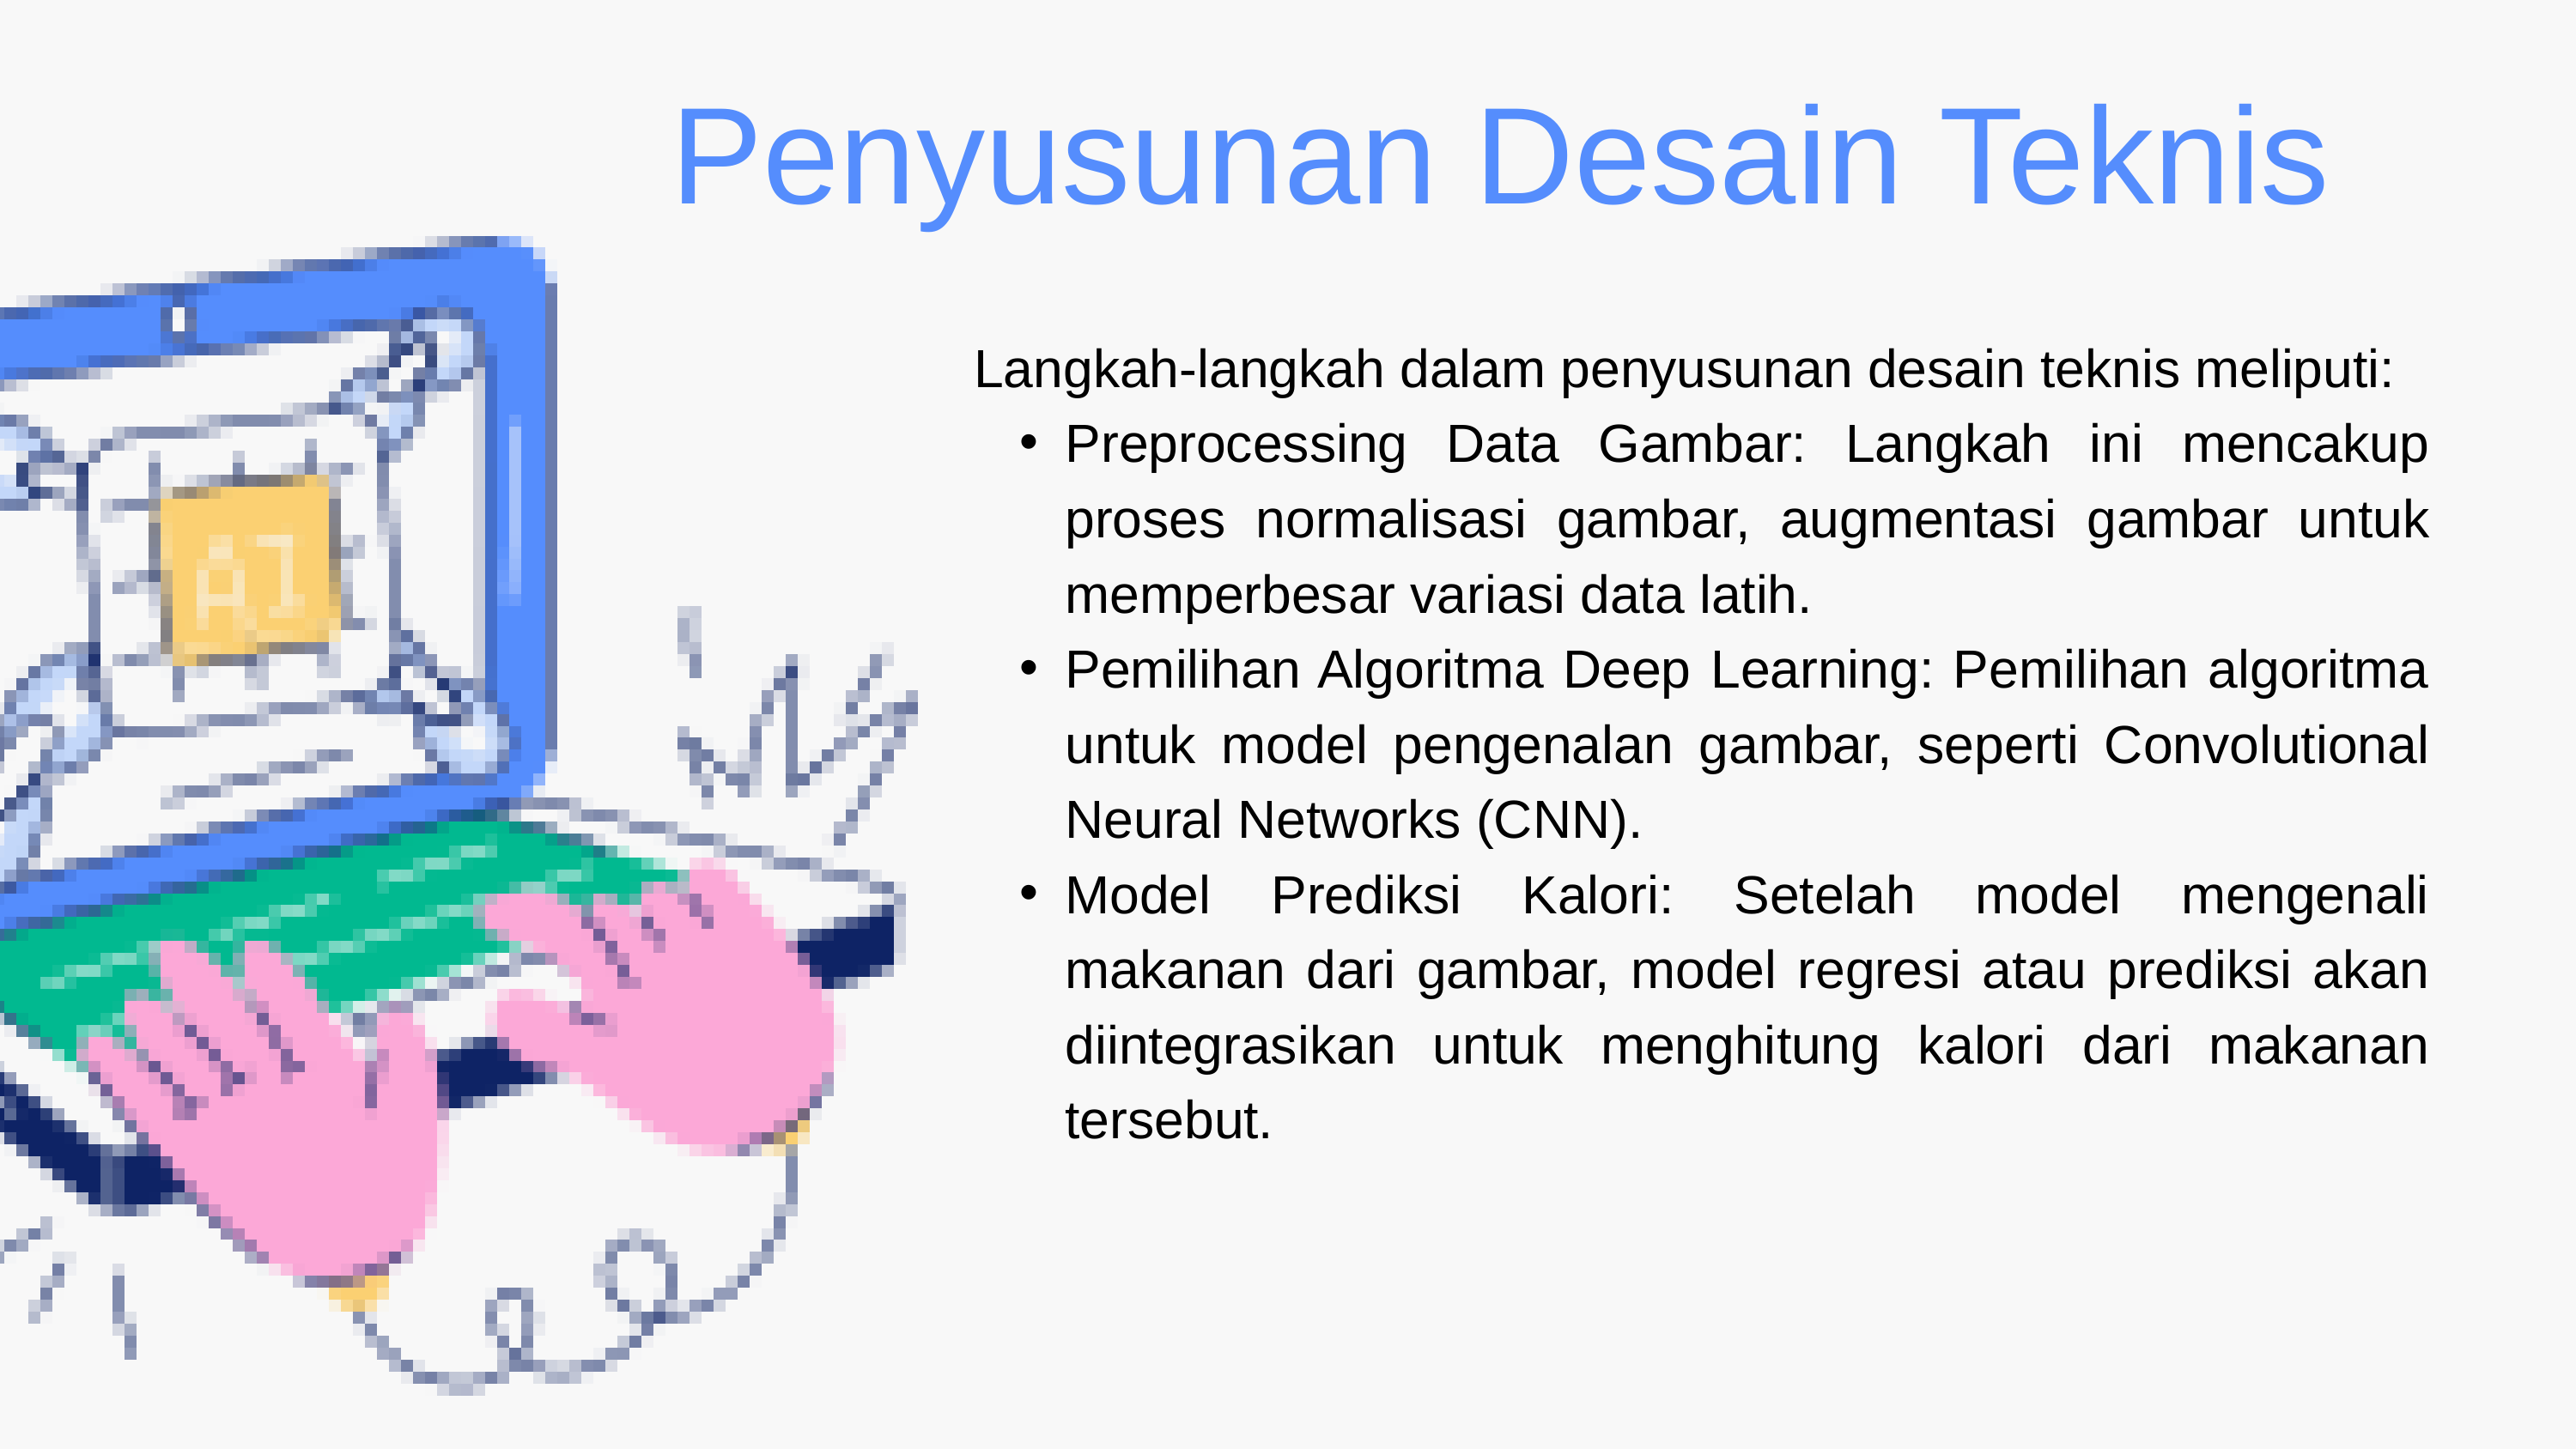

Penyusunan Desain Teknis

Langkah-langkah dalam penyusunan desain teknis meliputi:
Preprocessing Data Gambar: Langkah ini mencakup proses normalisasi gambar, augmentasi gambar untuk memperbesar variasi data latih.
Pemilihan Algoritma Deep Learning: Pemilihan algoritma untuk model pengenalan gambar, seperti Convolutional Neural Networks (CNN).
Model Prediksi Kalori: Setelah model mengenali makanan dari gambar, model regresi atau prediksi akan diintegrasikan untuk menghitung kalori dari makanan tersebut.